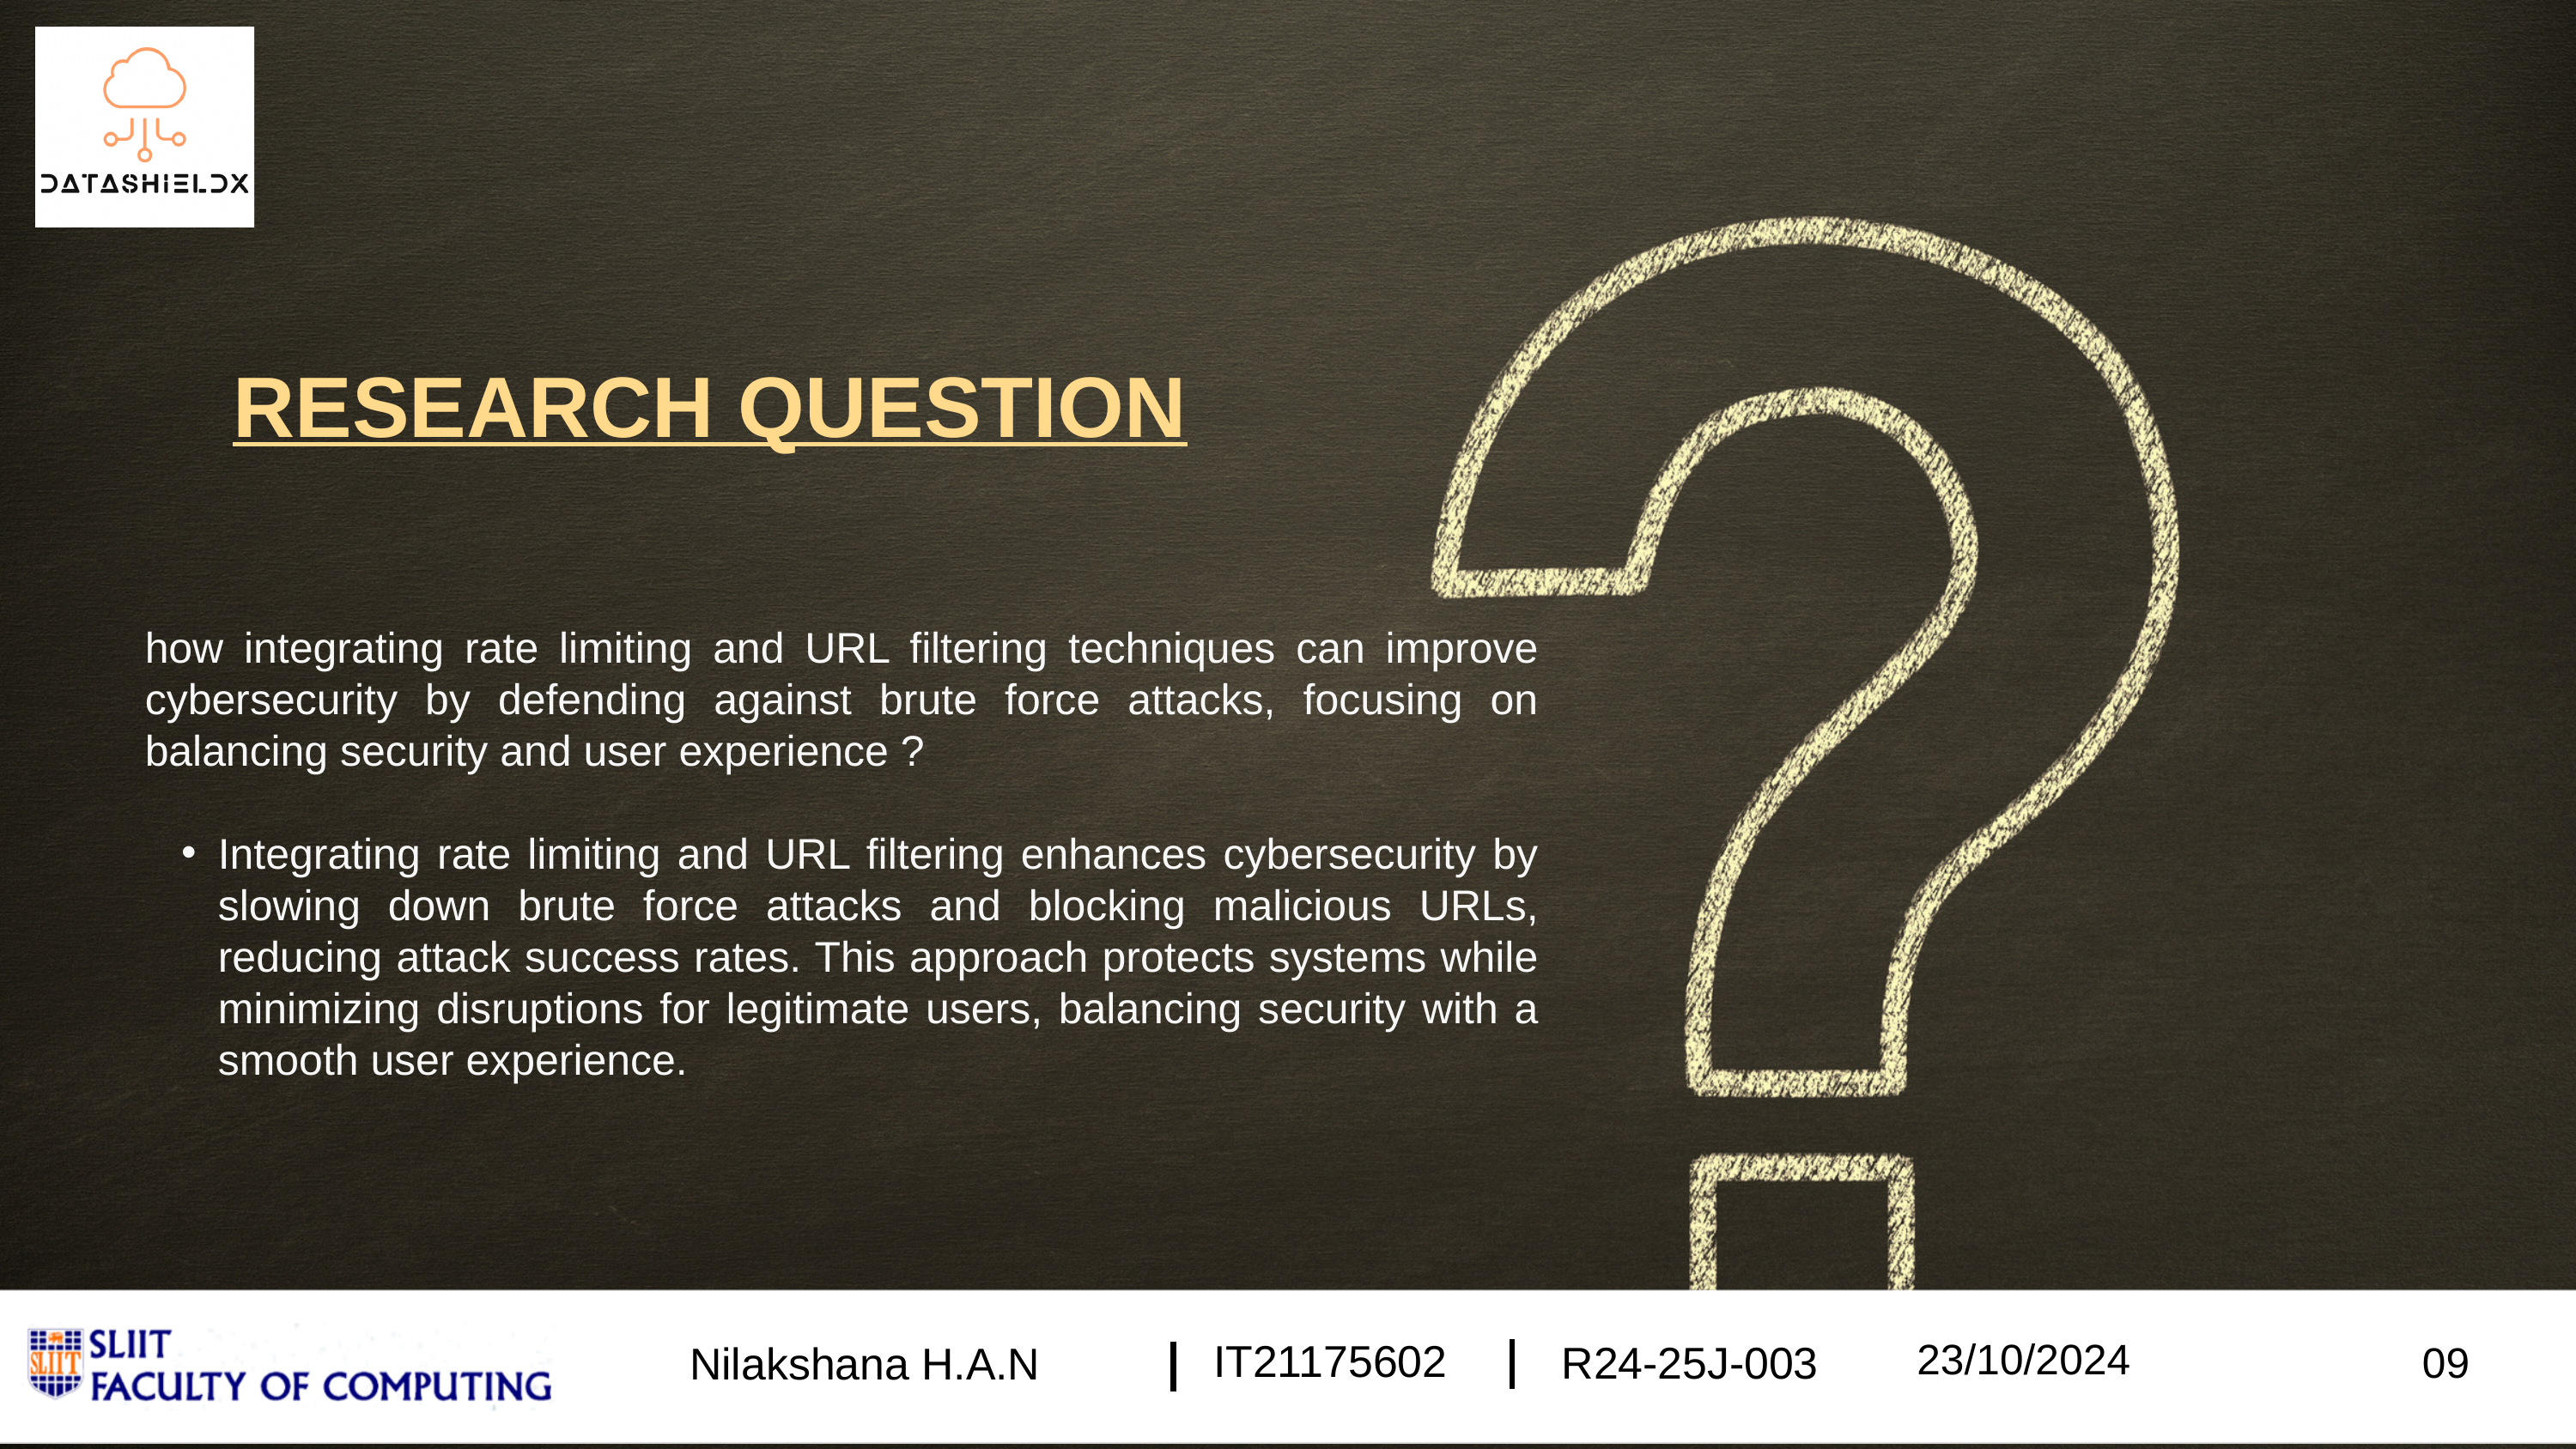

RESEARCH QUESTION
how integrating rate limiting and URL filtering techniques can improve cybersecurity by defending against brute force attacks, focusing on balancing security and user experience ?

Integrating rate limiting and URL filtering enhances cybersecurity by slowing down brute force attacks and blocking malicious URLs, reducing attack success rates. This approach protects systems while minimizing disruptions for legitimate users, balancing security with a smooth user experience.

23/10/2024
IT21175602
R24-25J-003
Nilakshana H.A.N
09